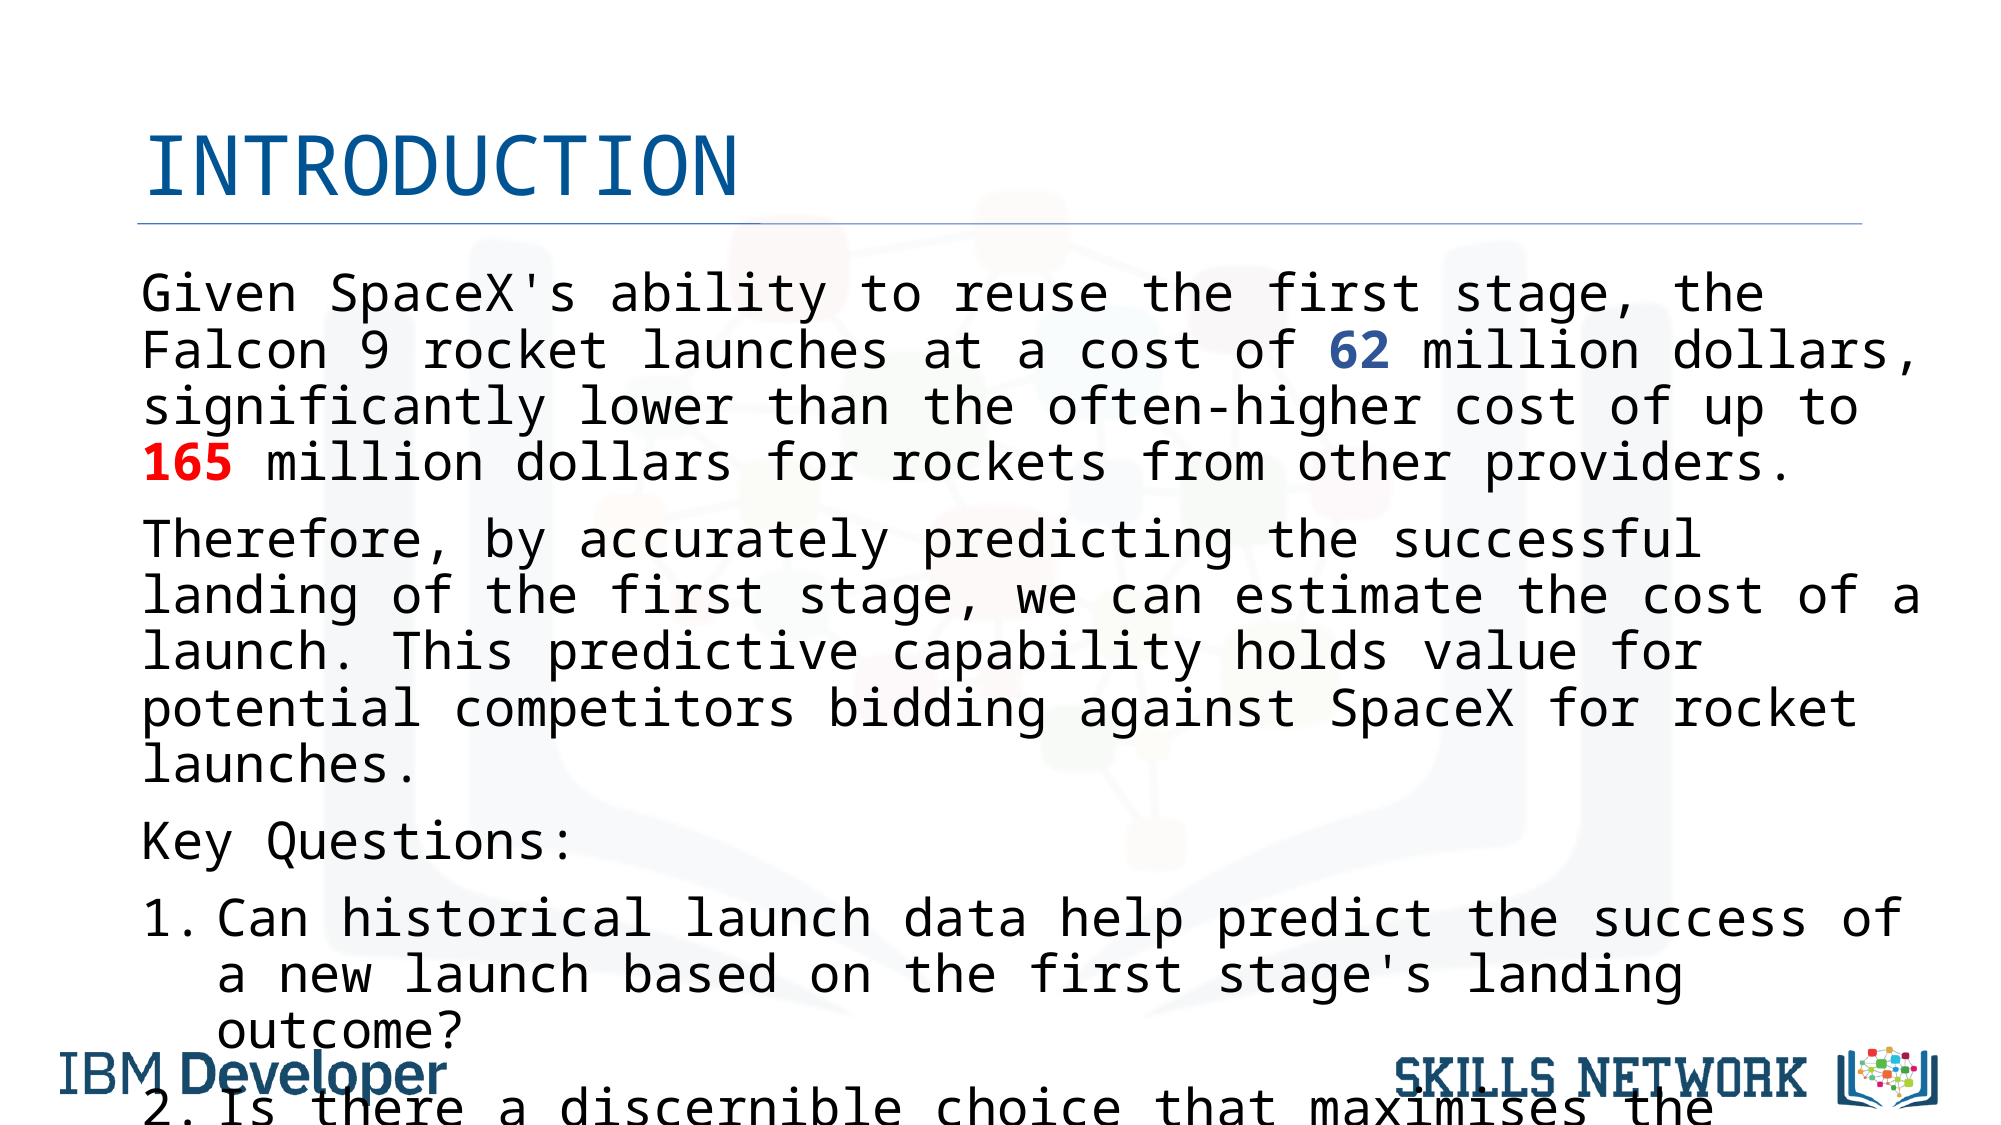

# INTRODUCTION
Given SpaceX's ability to reuse the first stage, the Falcon 9 rocket launches at a cost of 62 million dollars, significantly lower than the often-higher cost of up to 165 million dollars for rockets from other providers.
Therefore, by accurately predicting the successful landing of the first stage, we can estimate the cost of a launch. This predictive capability holds value for potential competitors bidding against SpaceX for rocket launches.
Key Questions:
Can historical launch data help predict the success of a new launch based on the first stage's landing outcome?
Is there a discernible choice that maximises the likelihood of a successful launch based on historical data analysis?